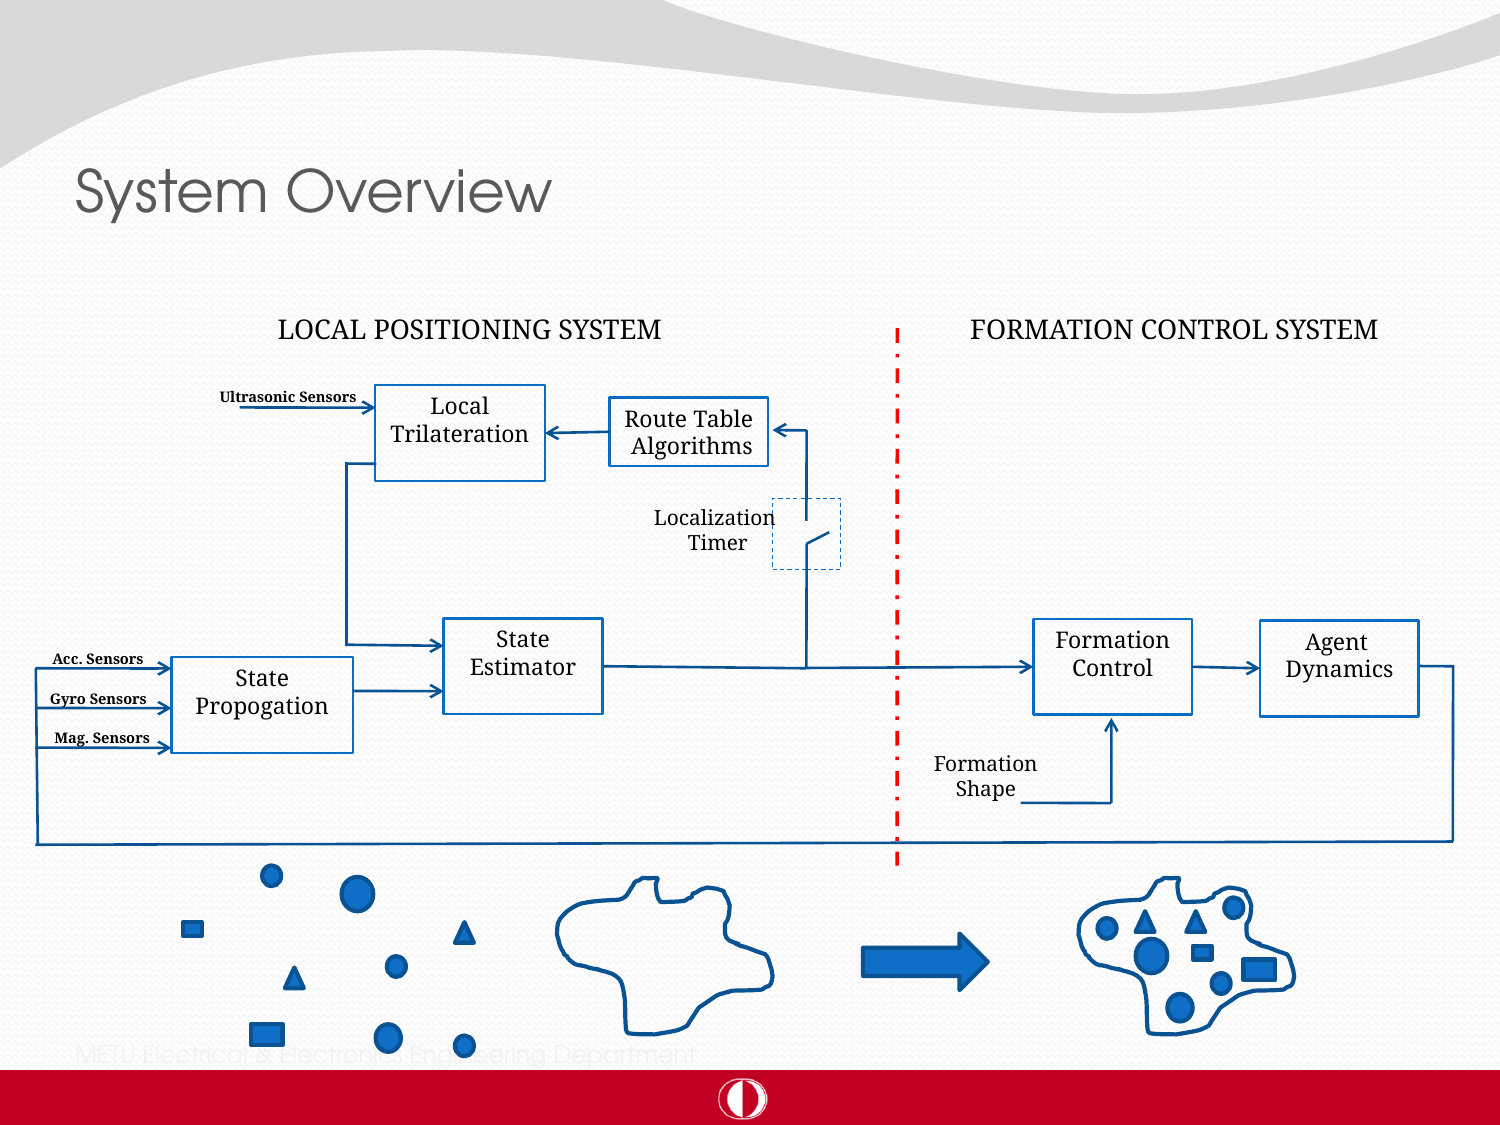

# System Overview
LOCAL POSITIONING SYSTEM
FORMATION CONTROL SYSTEM
Ultrasonic Sensors
Local Trilateration

Route Table
 Algorithms

Localization
Timer

State Estimator

Formation Control

Agent
Dynamics

Acc. Sensors
State Propogation

Gyro Sensors
Mag. Sensors
Formation
Shape

METU Electrical & Electronics Engineering Department